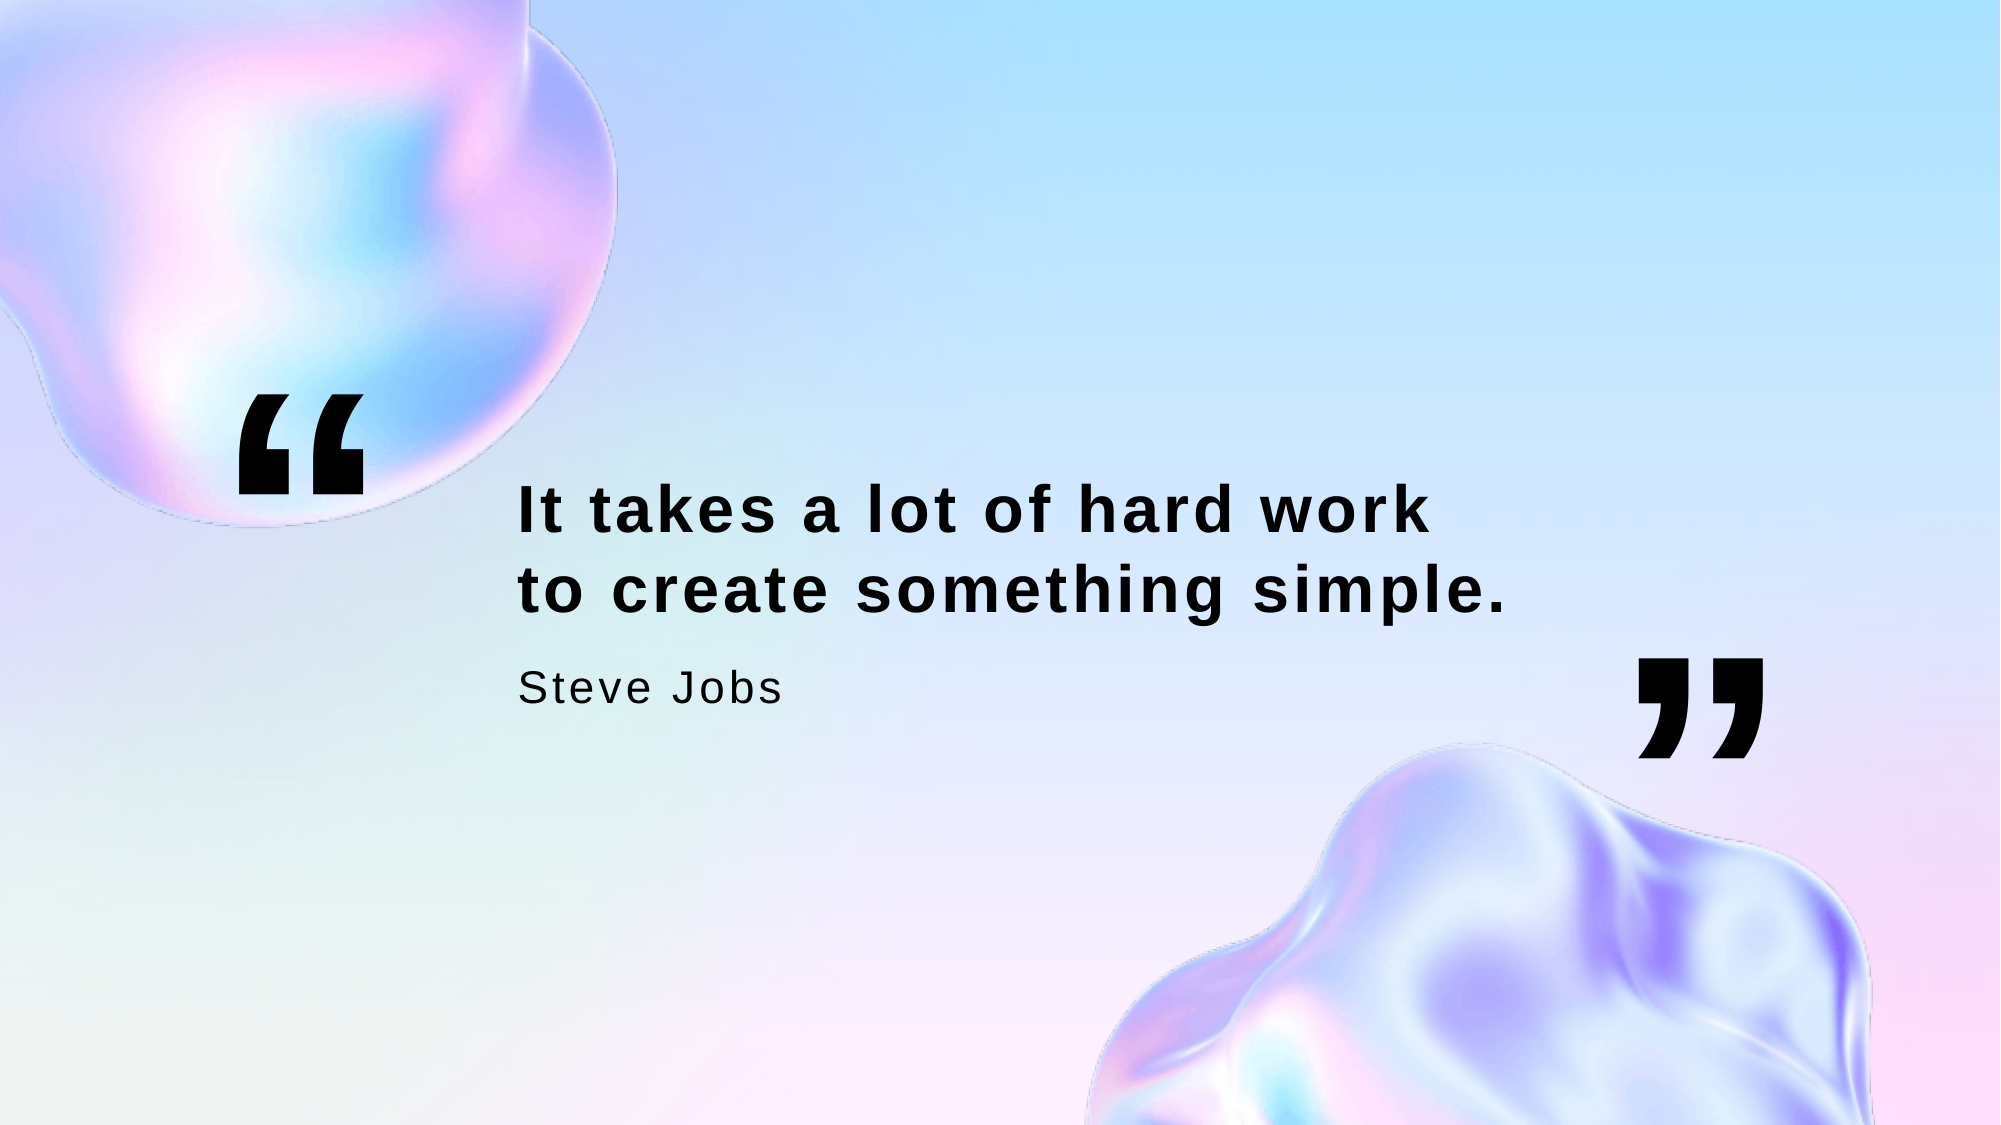

“
# It takes a lot of hard work to create something simple.
”
Steve Jobs